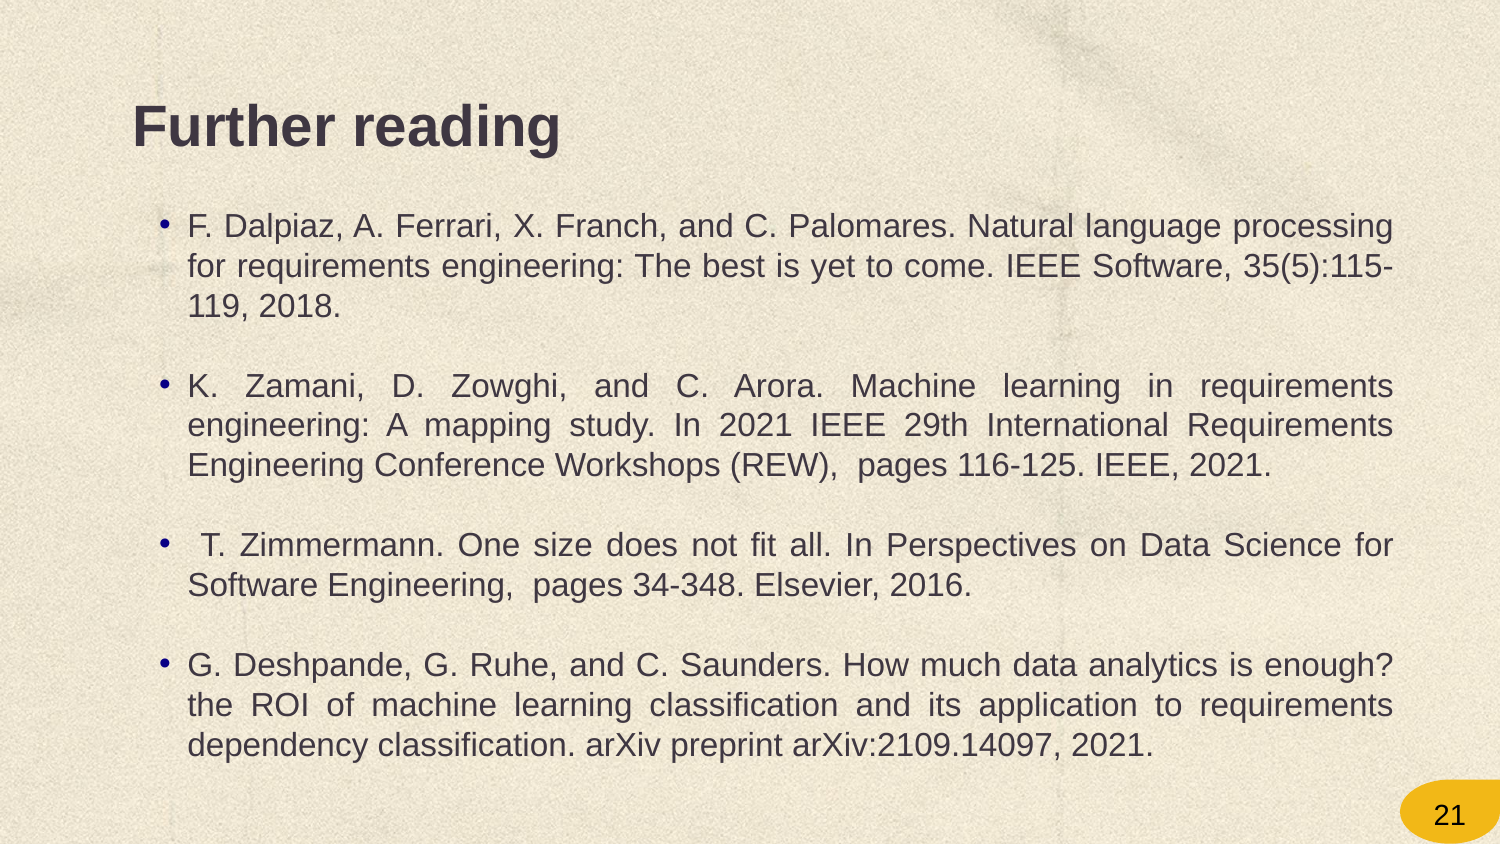

# Further reading
F. Dalpiaz, A. Ferrari, X. Franch, and C. Palomares. Natural language processing for requirements engineering: The best is yet to come. IEEE Software, 35(5):115-119, 2018.

K. Zamani, D. Zowghi, and C. Arora. Machine learning in requirements engineering: A mapping study. In 2021 IEEE 29th International Requirements Engineering Conference Workshops (REW),  pages 116-125. IEEE, 2021.

 T. Zimmermann. One size does not fit all. In Perspectives on Data Science for Software Engineering,  pages 34-348. Elsevier, 2016.

G. Deshpande, G. Ruhe, and C. Saunders. How much data analytics is enough? the ROI of machine learning classification and its application to requirements dependency classification. arXiv preprint arXiv:2109.14097, 2021.

21